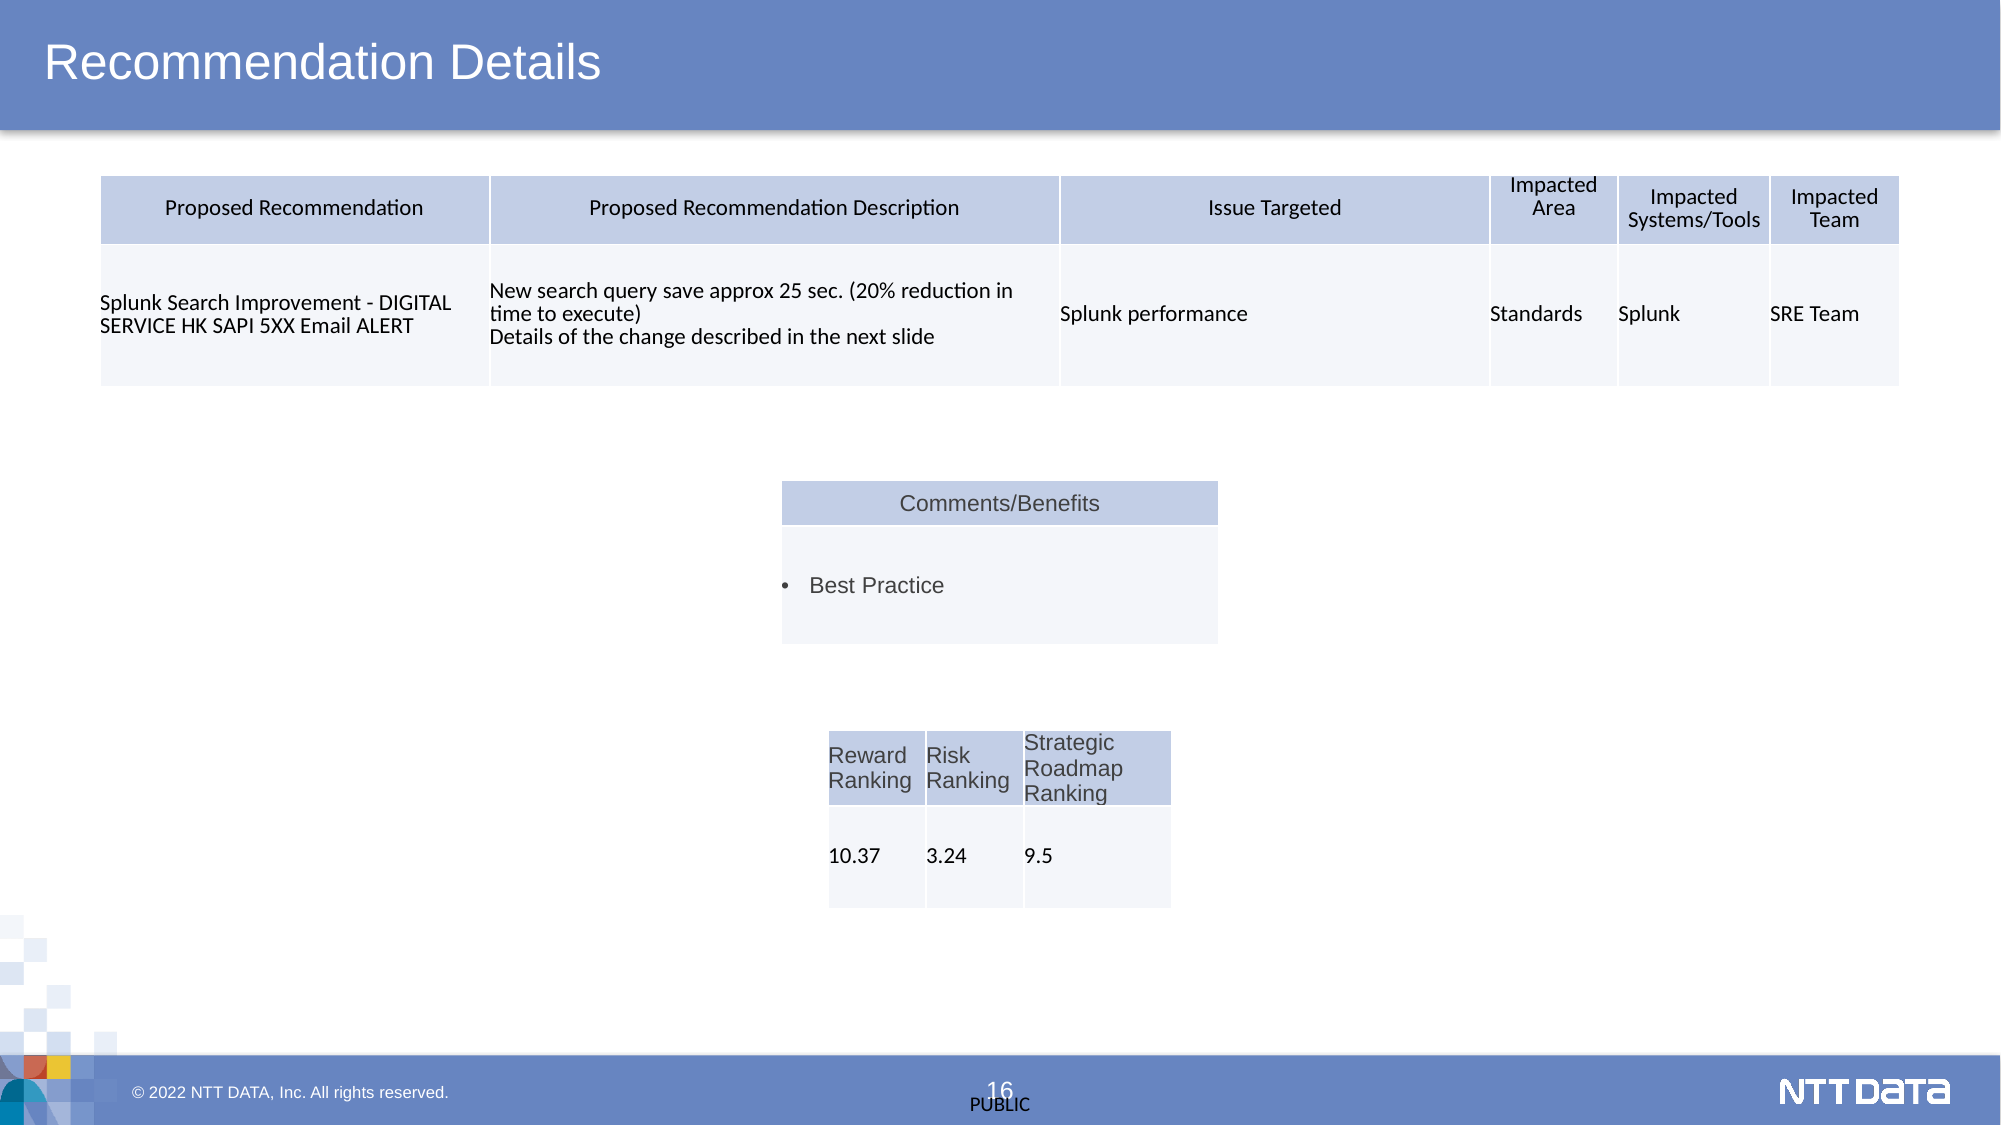

# Recommendation Details

| Proposed Recommendation | Proposed Recommendation Description | Issue Targeted | Impacted Area | Impacted Systems/Tools | Impacted Team |
| --- | --- | --- | --- | --- | --- |
| Splunk Search Improvement - DIGITAL SERVICE HK SAPI 5XX Email ALERT | New search query save approx 25 sec. (20% reduction in time to execute) Details of the change described in the next slide | Splunk performance | Standards | Splunk | SRE Team |
| Comments/Benefits |
| --- |
| Best Practice |
| Reward Ranking | Risk Ranking | Strategic Roadmap Ranking |
| --- | --- | --- |
| 10.37 | 3.24 | 9.5 |